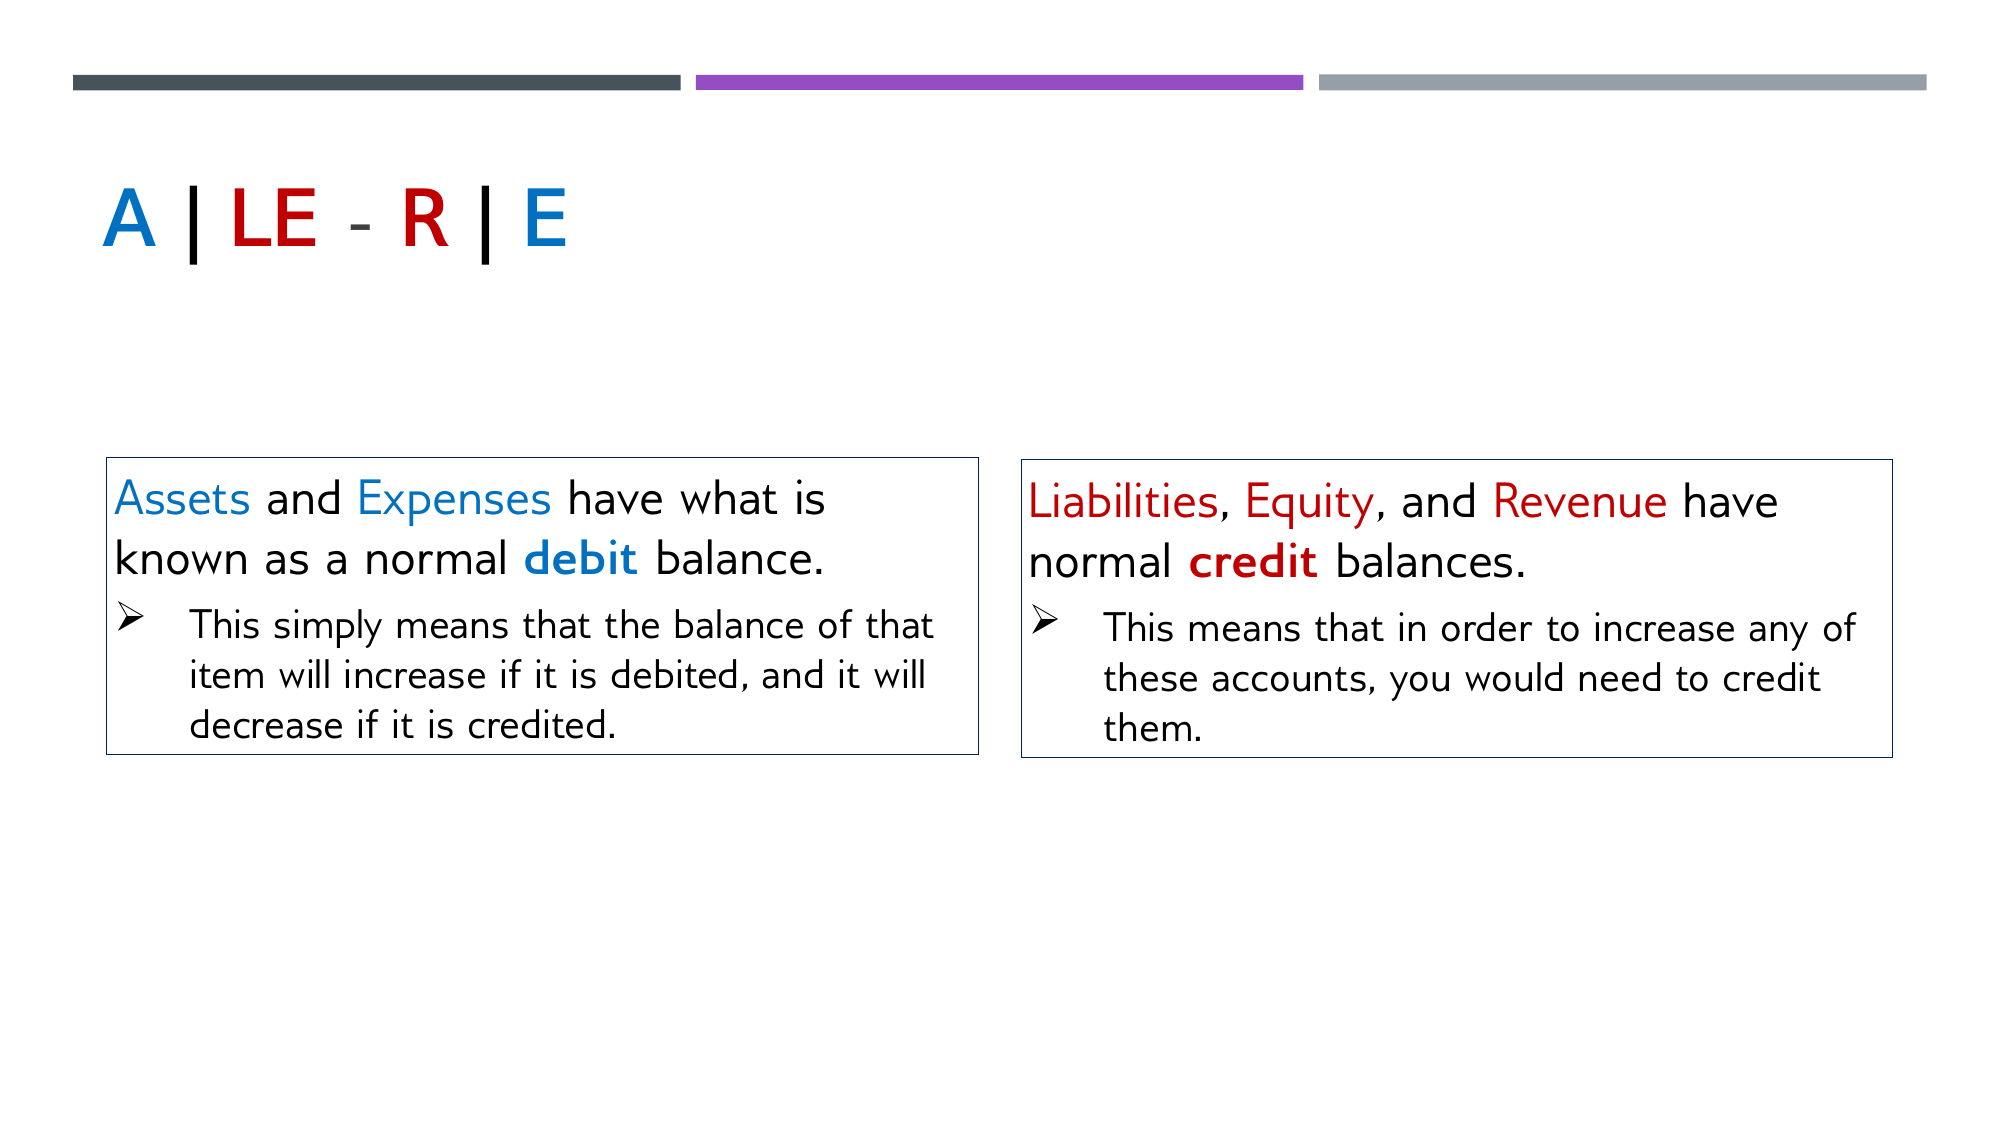

# A | LE - R | E
Assets and Expenses have what is known as a normal debit balance.
This simply means that the balance of that item will increase if it is debited, and it will decrease if it is credited.
Liabilities, Equity, and Revenue have normal credit balances.
This means that in order to increase any of these accounts, you would need to credit them.
43